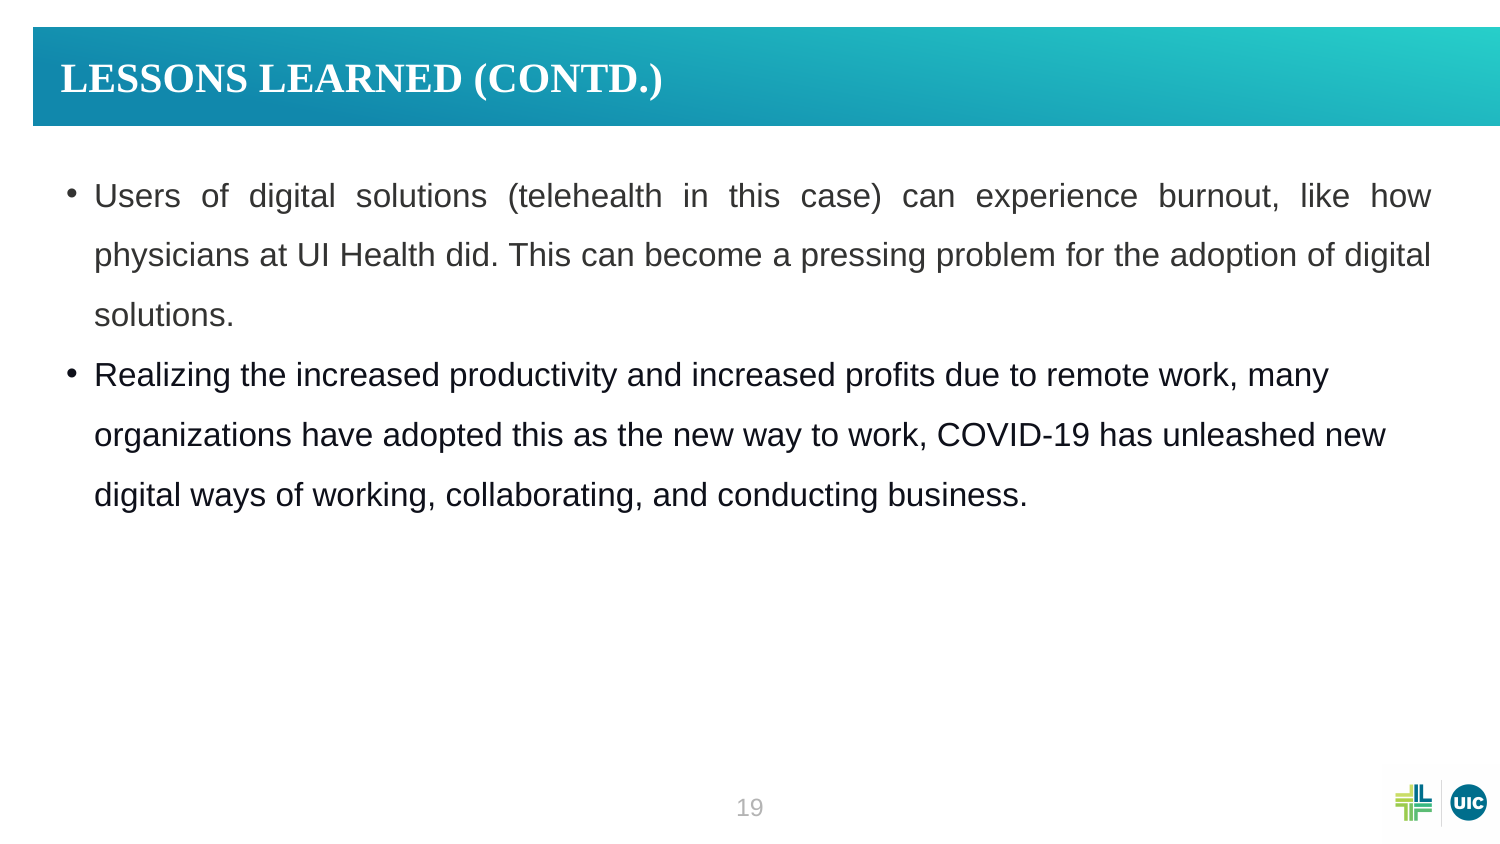

# Lessons Learned (CONTd.)
Users of digital solutions (telehealth in this case) can experience burnout, like how physicians at UI Health did. This can become a pressing problem for the adoption of digital solutions.
Realizing the increased productivity and increased profits due to remote work, many organizations have adopted this as the new way to work, COVID-19 has unleashed new digital ways of working, collaborating, and conducting business.
19